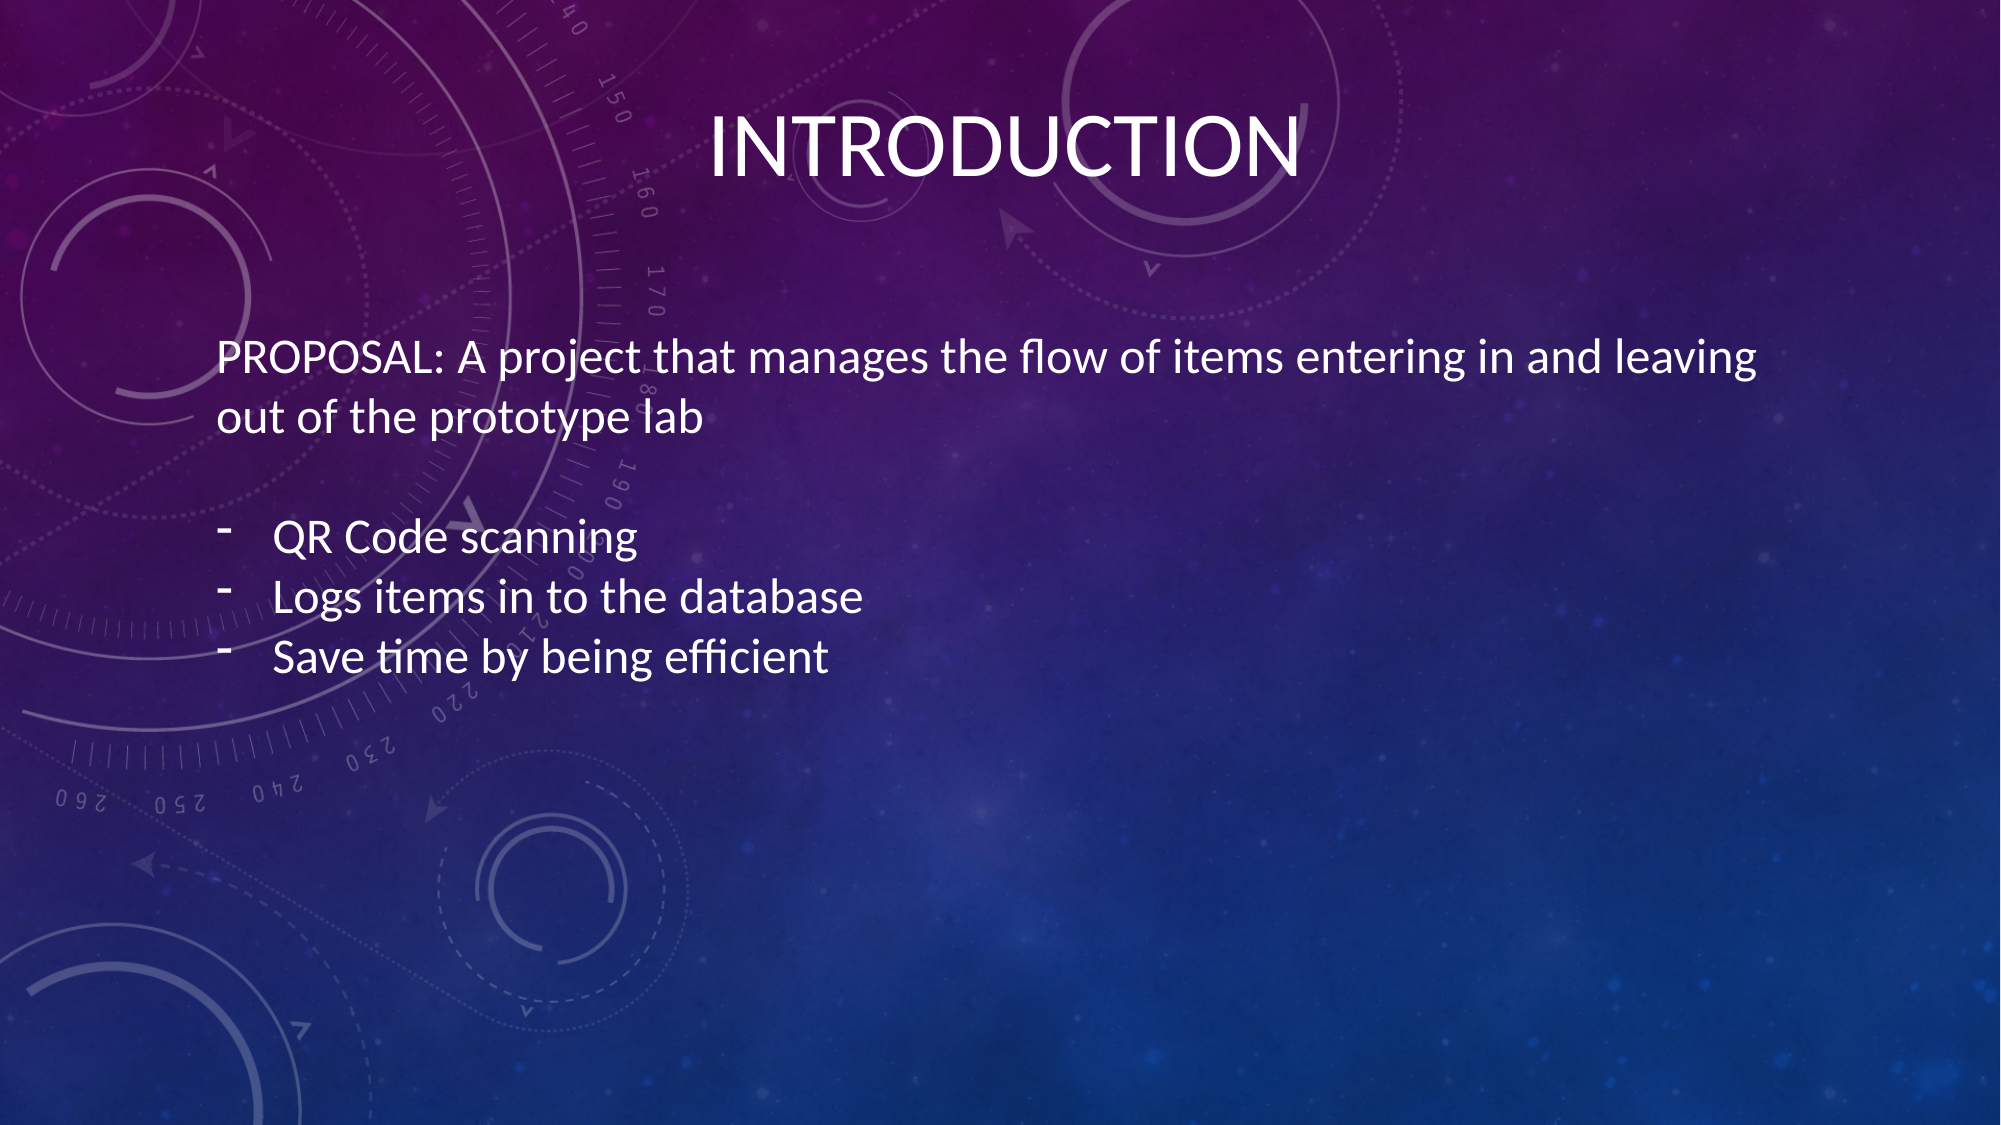

# Introduction
PROPOSAL: A project that manages the flow of items entering in and leaving out of the prototype lab

QR Code scanning
Logs items in to the database
Save time by being efficient